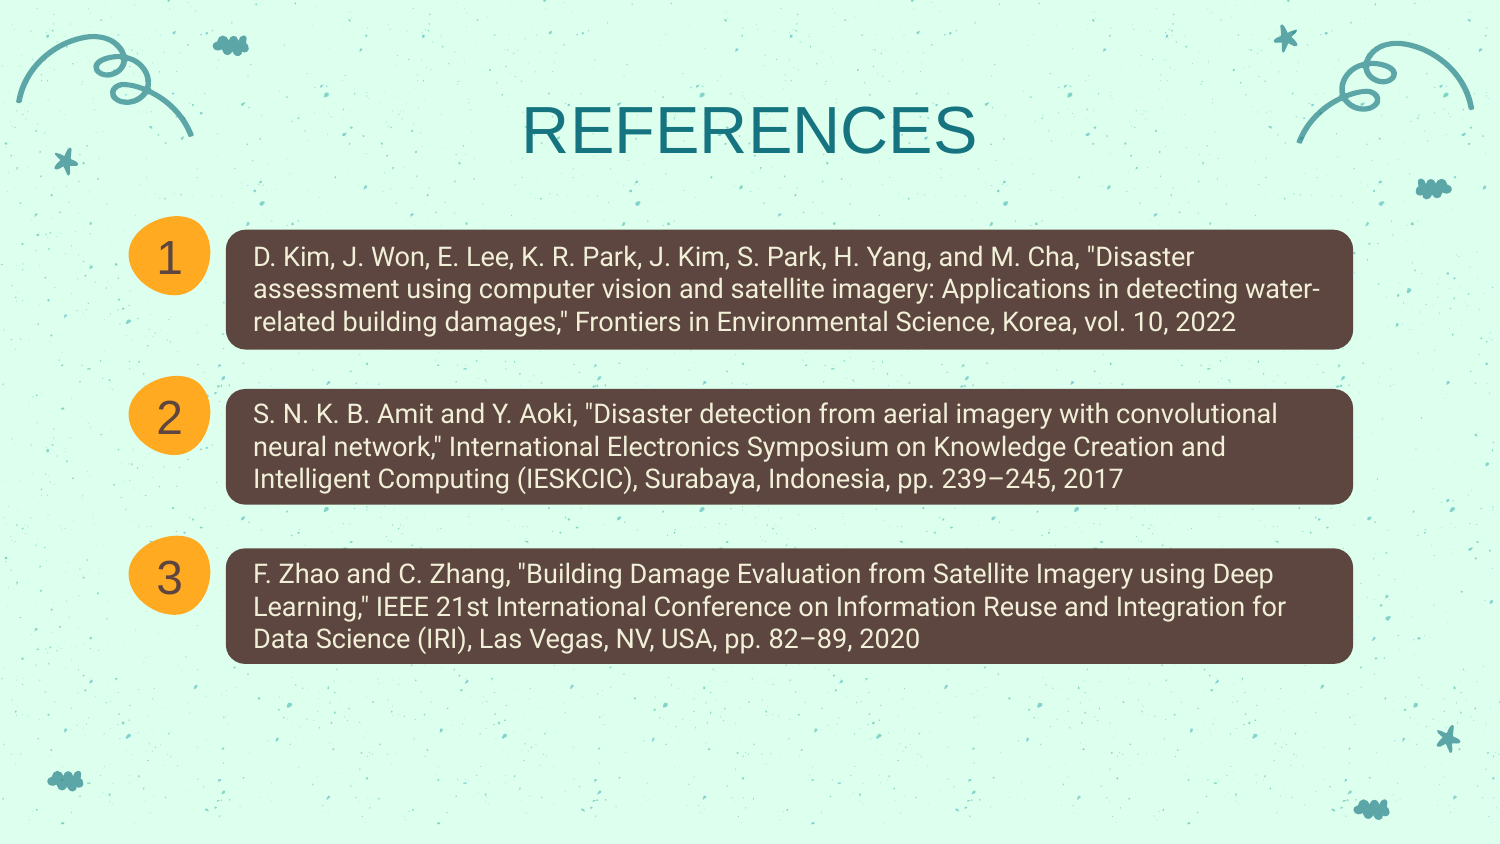

# REFERENCES

D. Kim, J. Won, E. Lee, K. R. Park, J. Kim, S. Park, H. Yang, and M. Cha, "Disaster assessment using computer vision and satellite imagery: Applications in detecting water-related building damages," Frontiers in Environmental Science, Korea, vol. 10, 2022
1

S. N. K. B. Amit and Y. Aoki, "Disaster detection from aerial imagery with convolutional neural network," International Electronics Symposium on Knowledge Creation and Intelligent Computing (IESKCIC), Surabaya, Indonesia, pp. 239–245, 2017
2

F. Zhao and C. Zhang, "Building Damage Evaluation from Satellite Imagery using Deep Learning," IEEE 21st International Conference on Information Reuse and Integration for Data Science (IRI), Las Vegas, NV, USA, pp. 82–89, 2020
3